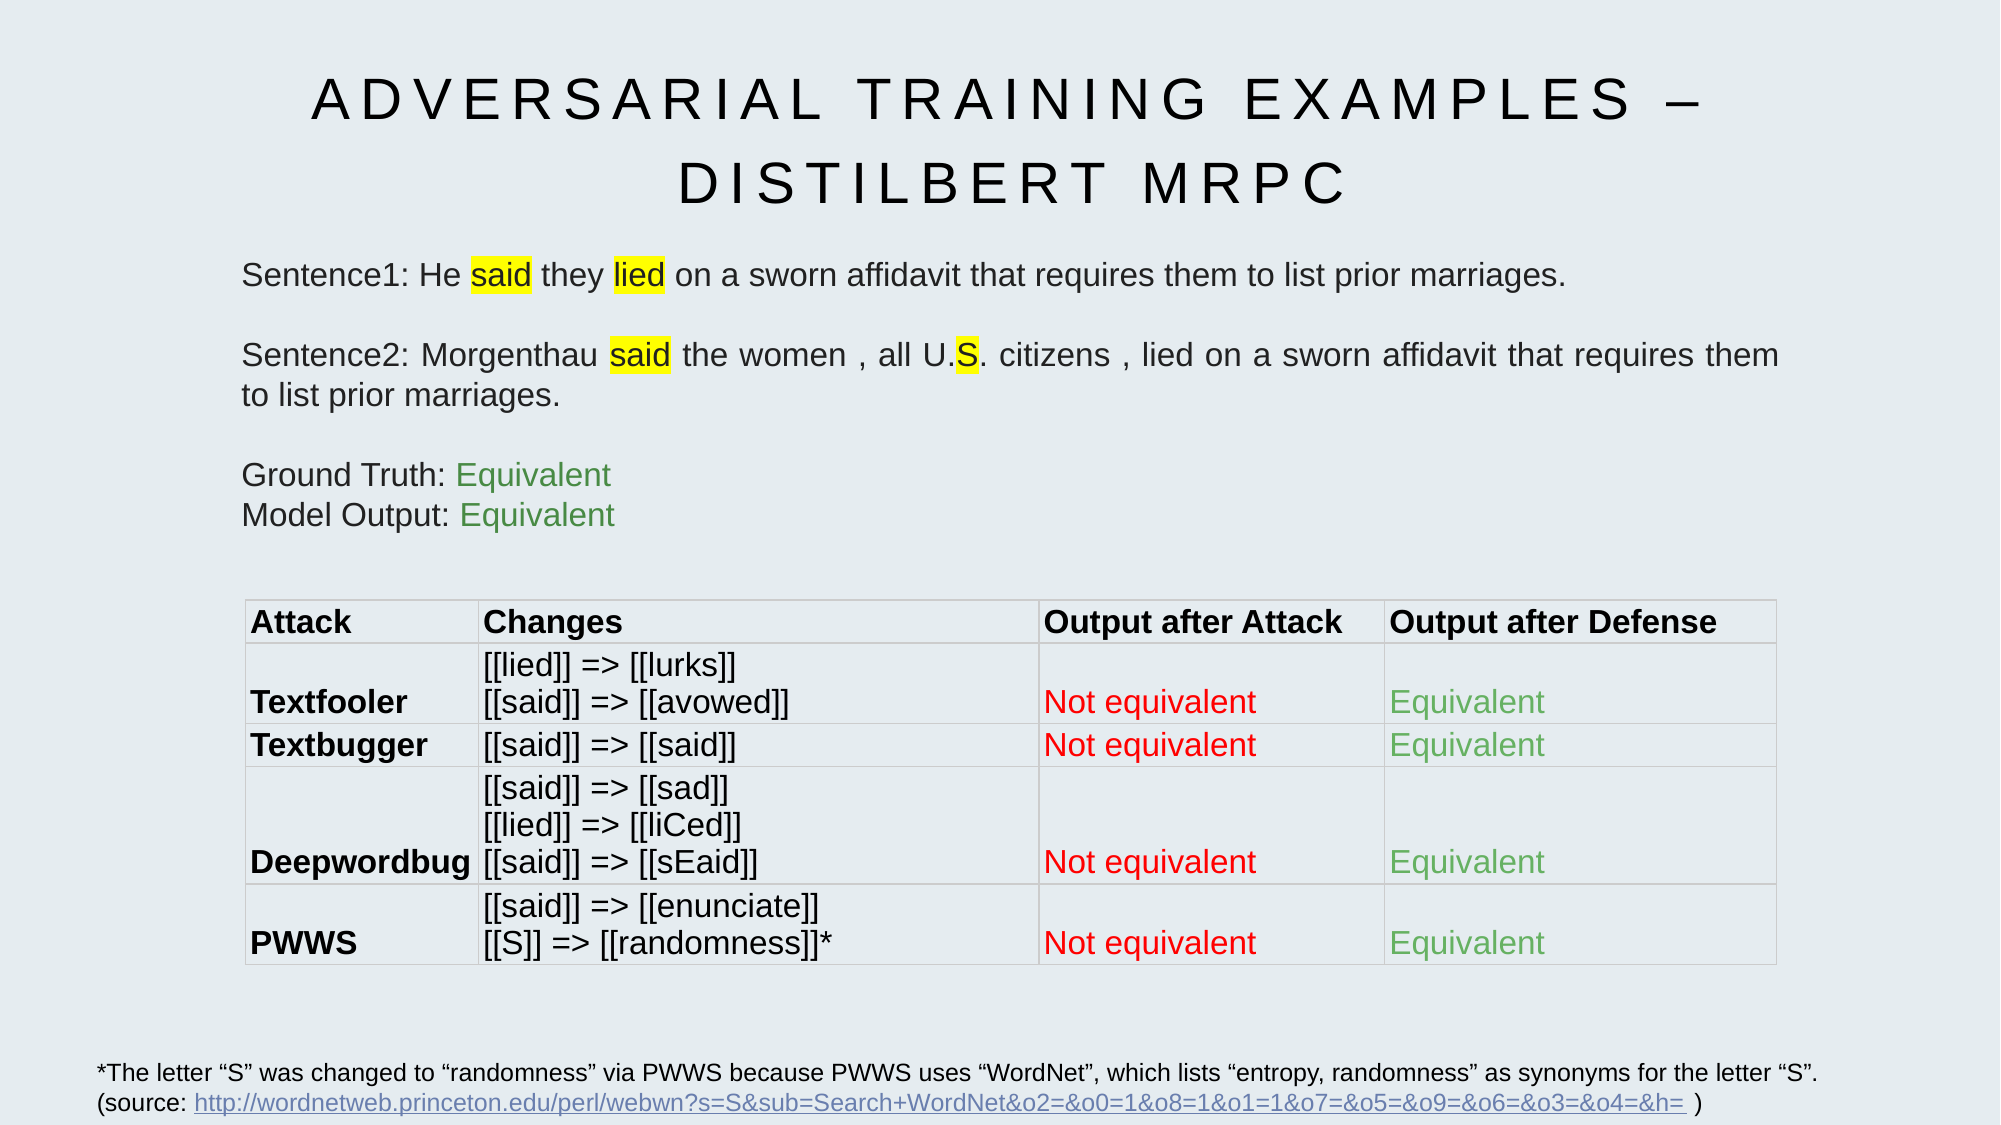

# Adversarial training examples – DISTILBERT MRPC
Sentence1: He said they lied on a sworn affidavit that requires them to list prior marriages.

Sentence2: Morgenthau said the women , all U.S. citizens , lied on a sworn affidavit that requires them to list prior marriages.

Ground Truth: Equivalent
Model Output: Equivalent
| Attack | Changes | Output after Attack | Output after Defense |
| --- | --- | --- | --- |
| Textfooler | [[lied]] => [[lurks]] [[said]] => [[avowed]] | Not equivalent | Equivalent |
| Textbugger | [[said]] => [[saіd]] | Not equivalent | Equivalent |
| Deepwordbug | [[said]] => [[sad]] [[lied]] => [[liCed]] [[said]] => [[sEaid]] | Not equivalent | Equivalent |
| PWWS | [[said]] => [[enunciate]] [[S]] => [[randomness]]\* | Not equivalent | Equivalent |
*The letter “S” was changed to “randomness” via PWWS because PWWS uses “WordNet”, which lists “entropy, randomness” as synonyms for the letter “S”.
(source: http://wordnetweb.princeton.edu/perl/webwn?s=S&sub=Search+WordNet&o2=&o0=1&o8=1&o1=1&o7=&o5=&o9=&o6=&o3=&o4=&h= )